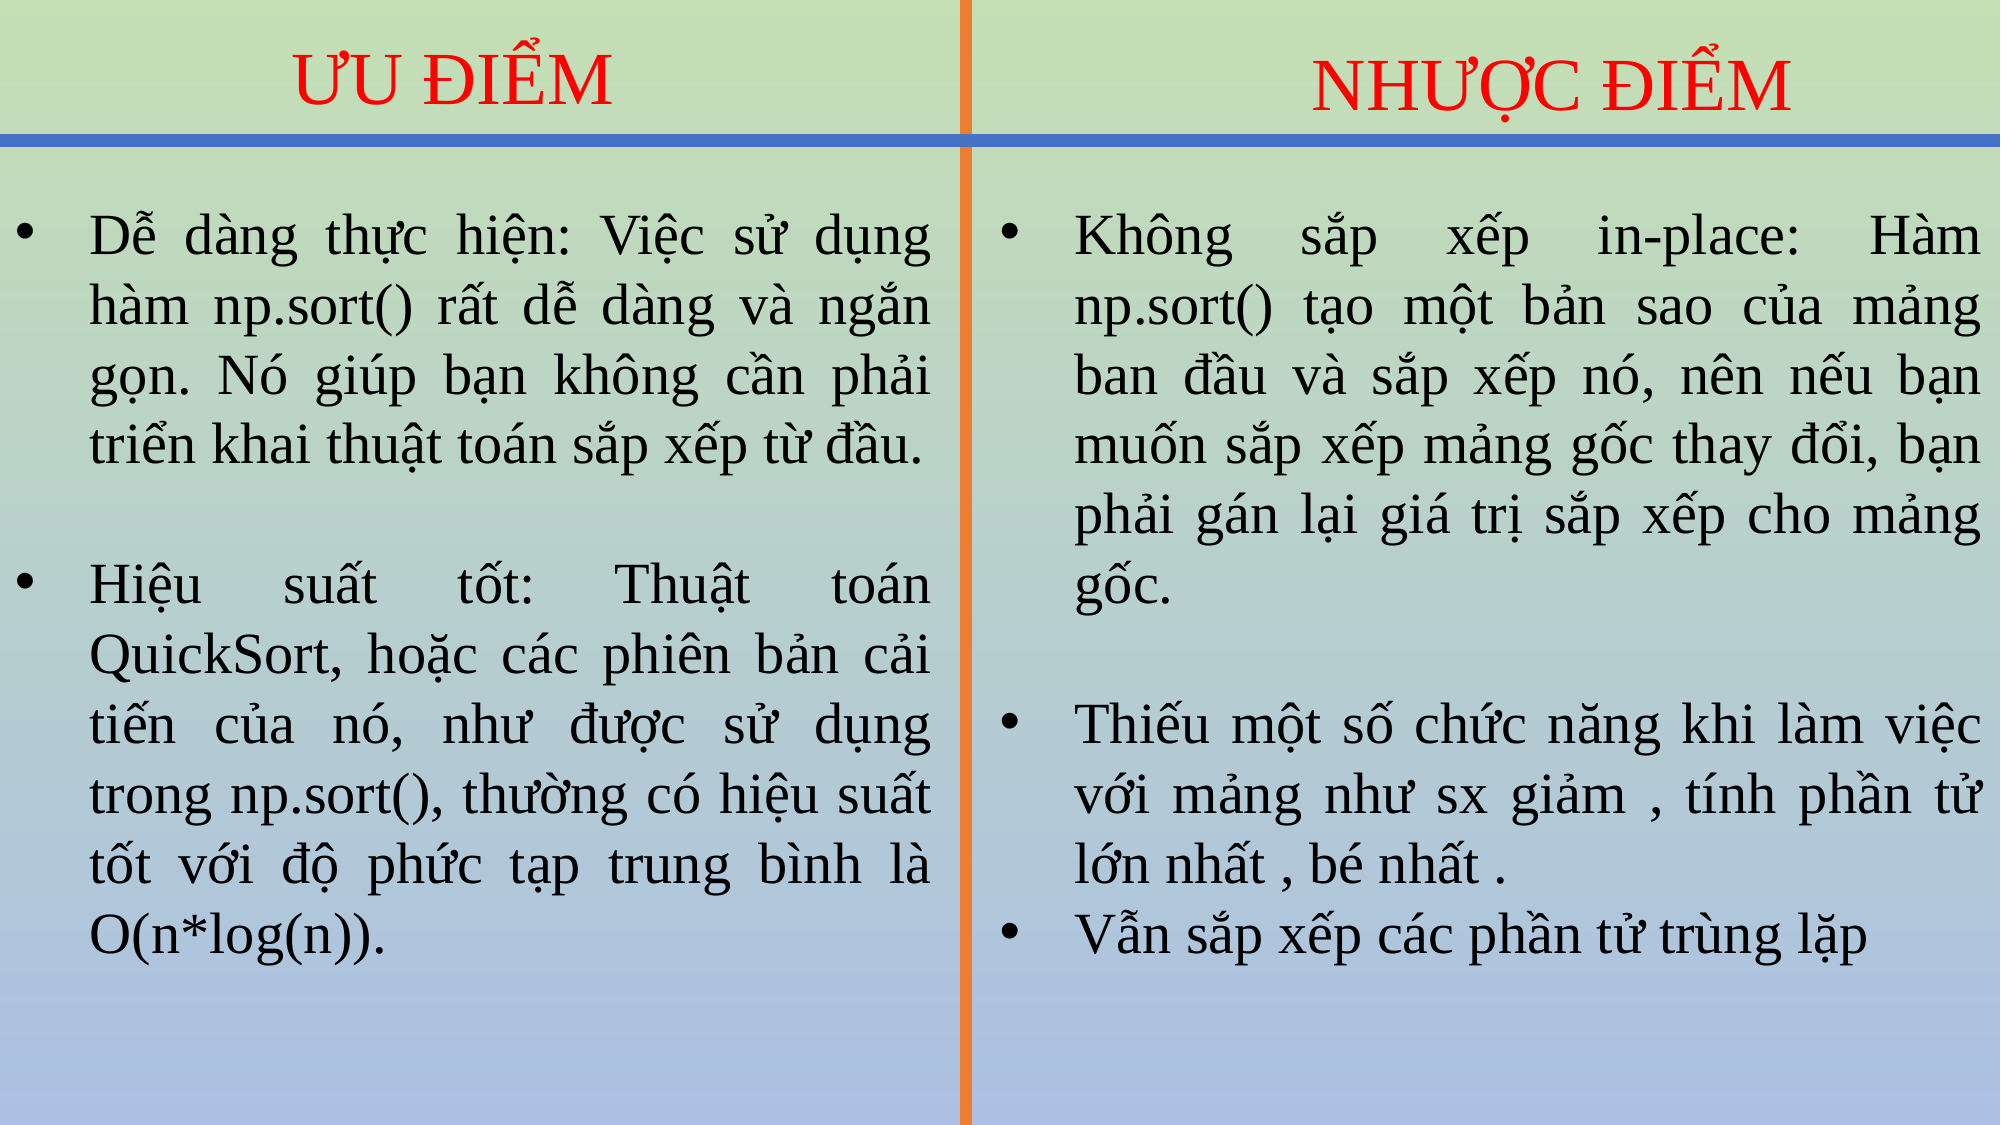

ƯU ĐIỂM
NHƯỢC ĐIỂM
Dễ dàng thực hiện: Việc sử dụng hàm np.sort() rất dễ dàng và ngắn gọn. Nó giúp bạn không cần phải triển khai thuật toán sắp xếp từ đầu.

Hiệu suất tốt: Thuật toán QuickSort, hoặc các phiên bản cải tiến của nó, như được sử dụng trong np.sort(), thường có hiệu suất tốt với độ phức tạp trung bình là O(n*log(n)).
Không sắp xếp in-place: Hàm np.sort() tạo một bản sao của mảng ban đầu và sắp xếp nó, nên nếu bạn muốn sắp xếp mảng gốc thay đổi, bạn phải gán lại giá trị sắp xếp cho mảng gốc.

Thiếu một số chức năng khi làm việc với mảng như sx giảm , tính phần tử lớn nhất , bé nhất .
Vẫn sắp xếp các phần tử trùng lặp